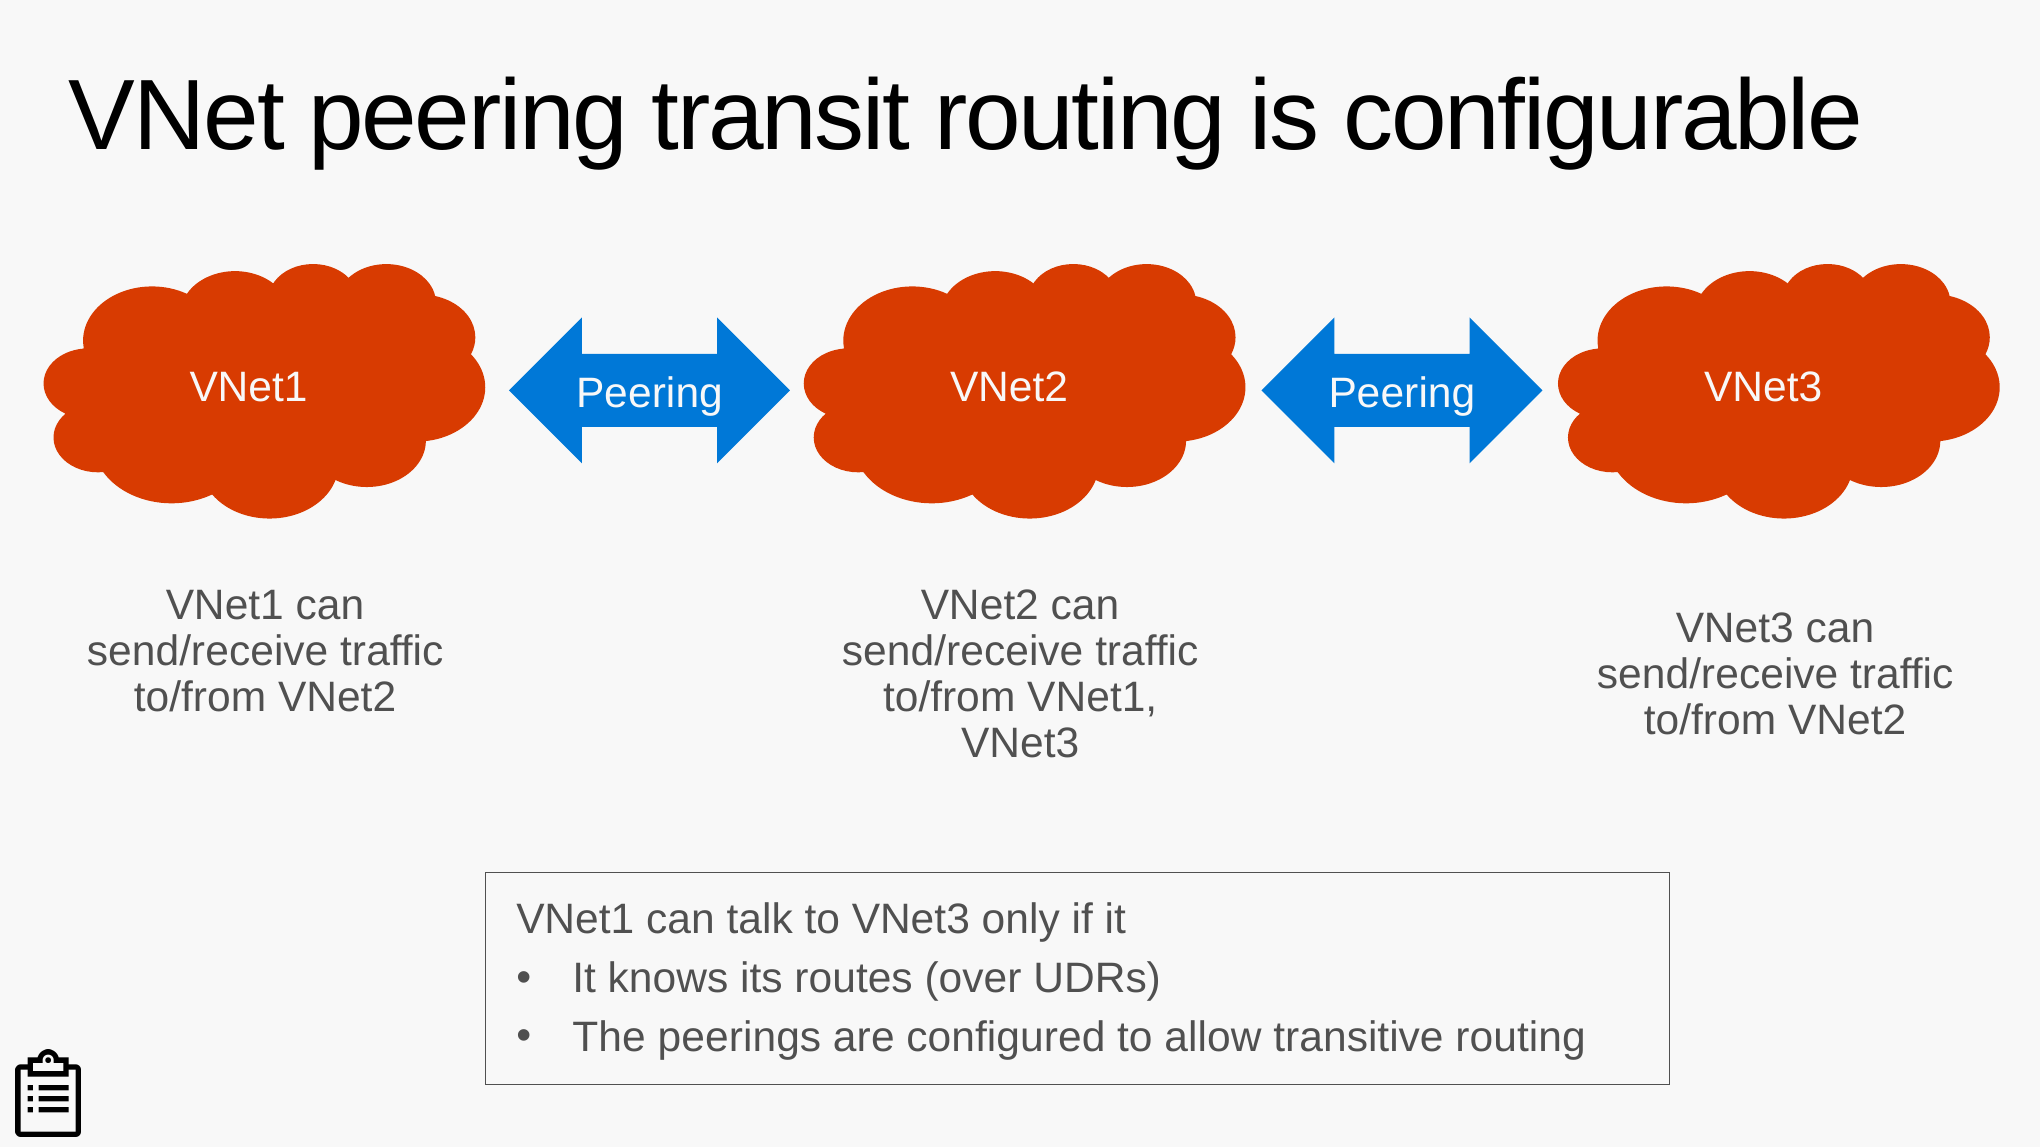

# VNet peering transit routing is configurable
VNet1
VNet2
VNet3
Peering
Peering
VNet1 can send/receive traffic to/from VNet2
VNet2 can send/receive traffic to/from VNet1, VNet3
VNet3 can send/receive traffic to/from VNet2
VNet1 can talk to VNet3 only if it
It knows its routes (over UDRs)
The peerings are configured to allow transitive routing